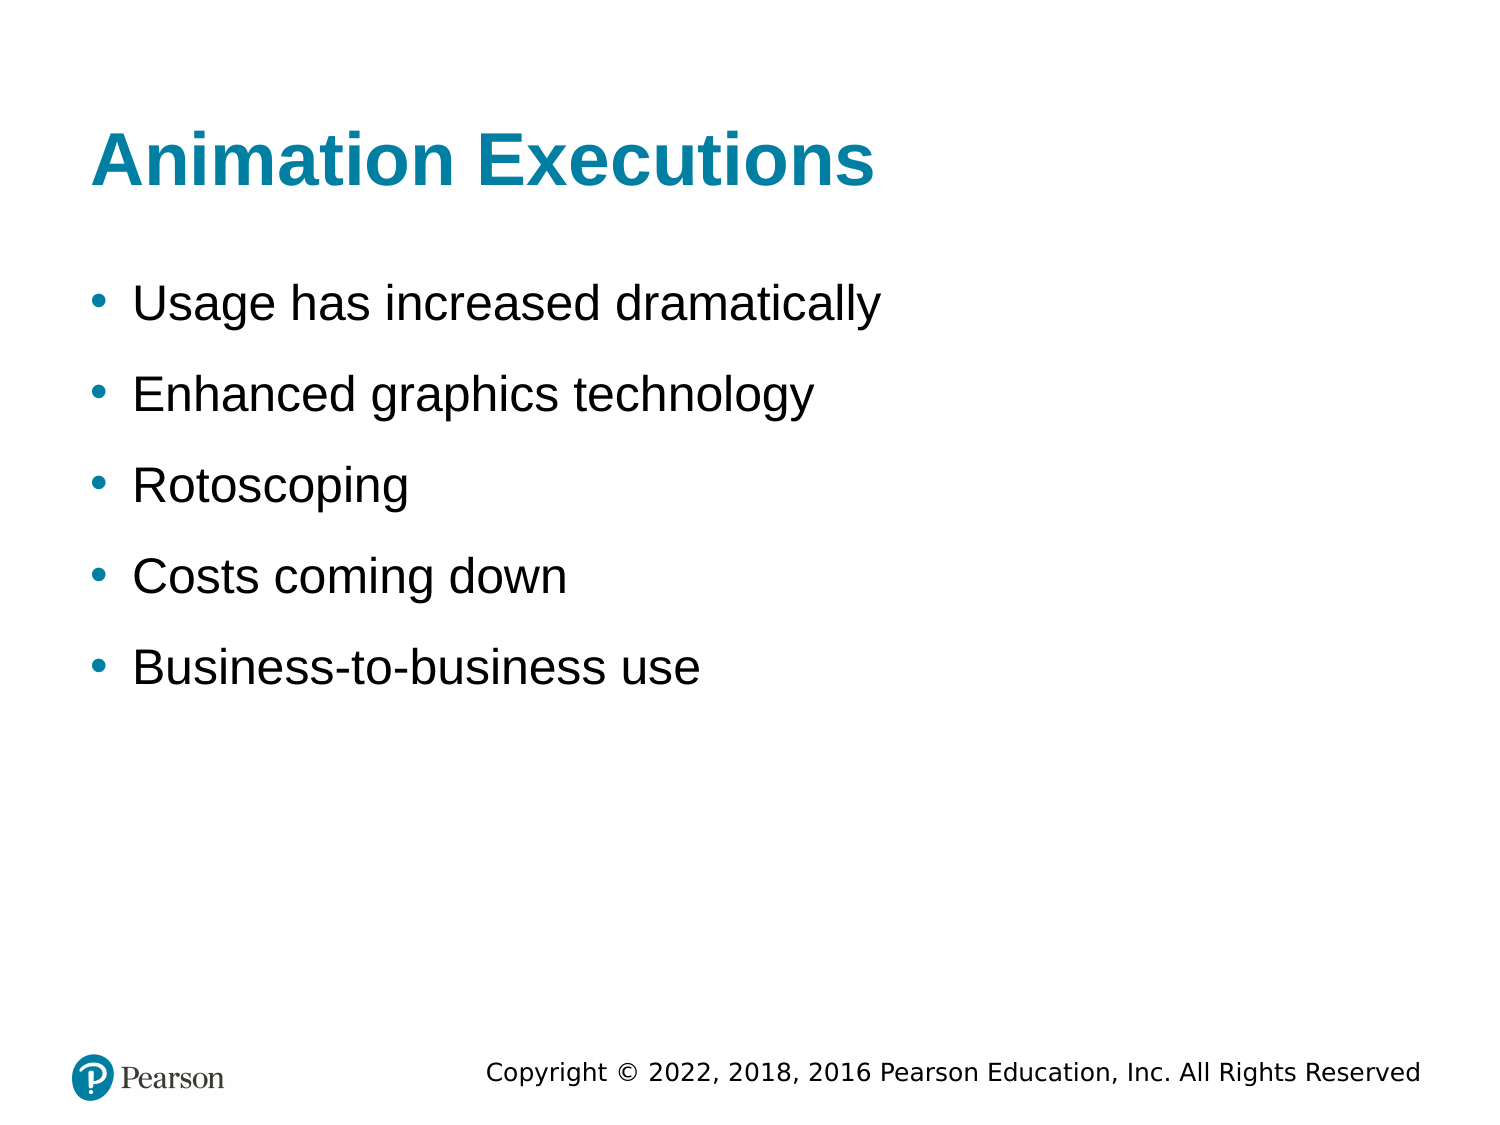

# Animation Executions
Usage has increased dramatically
Enhanced graphics technology
Rotoscoping
Costs coming down
Business-to-business use